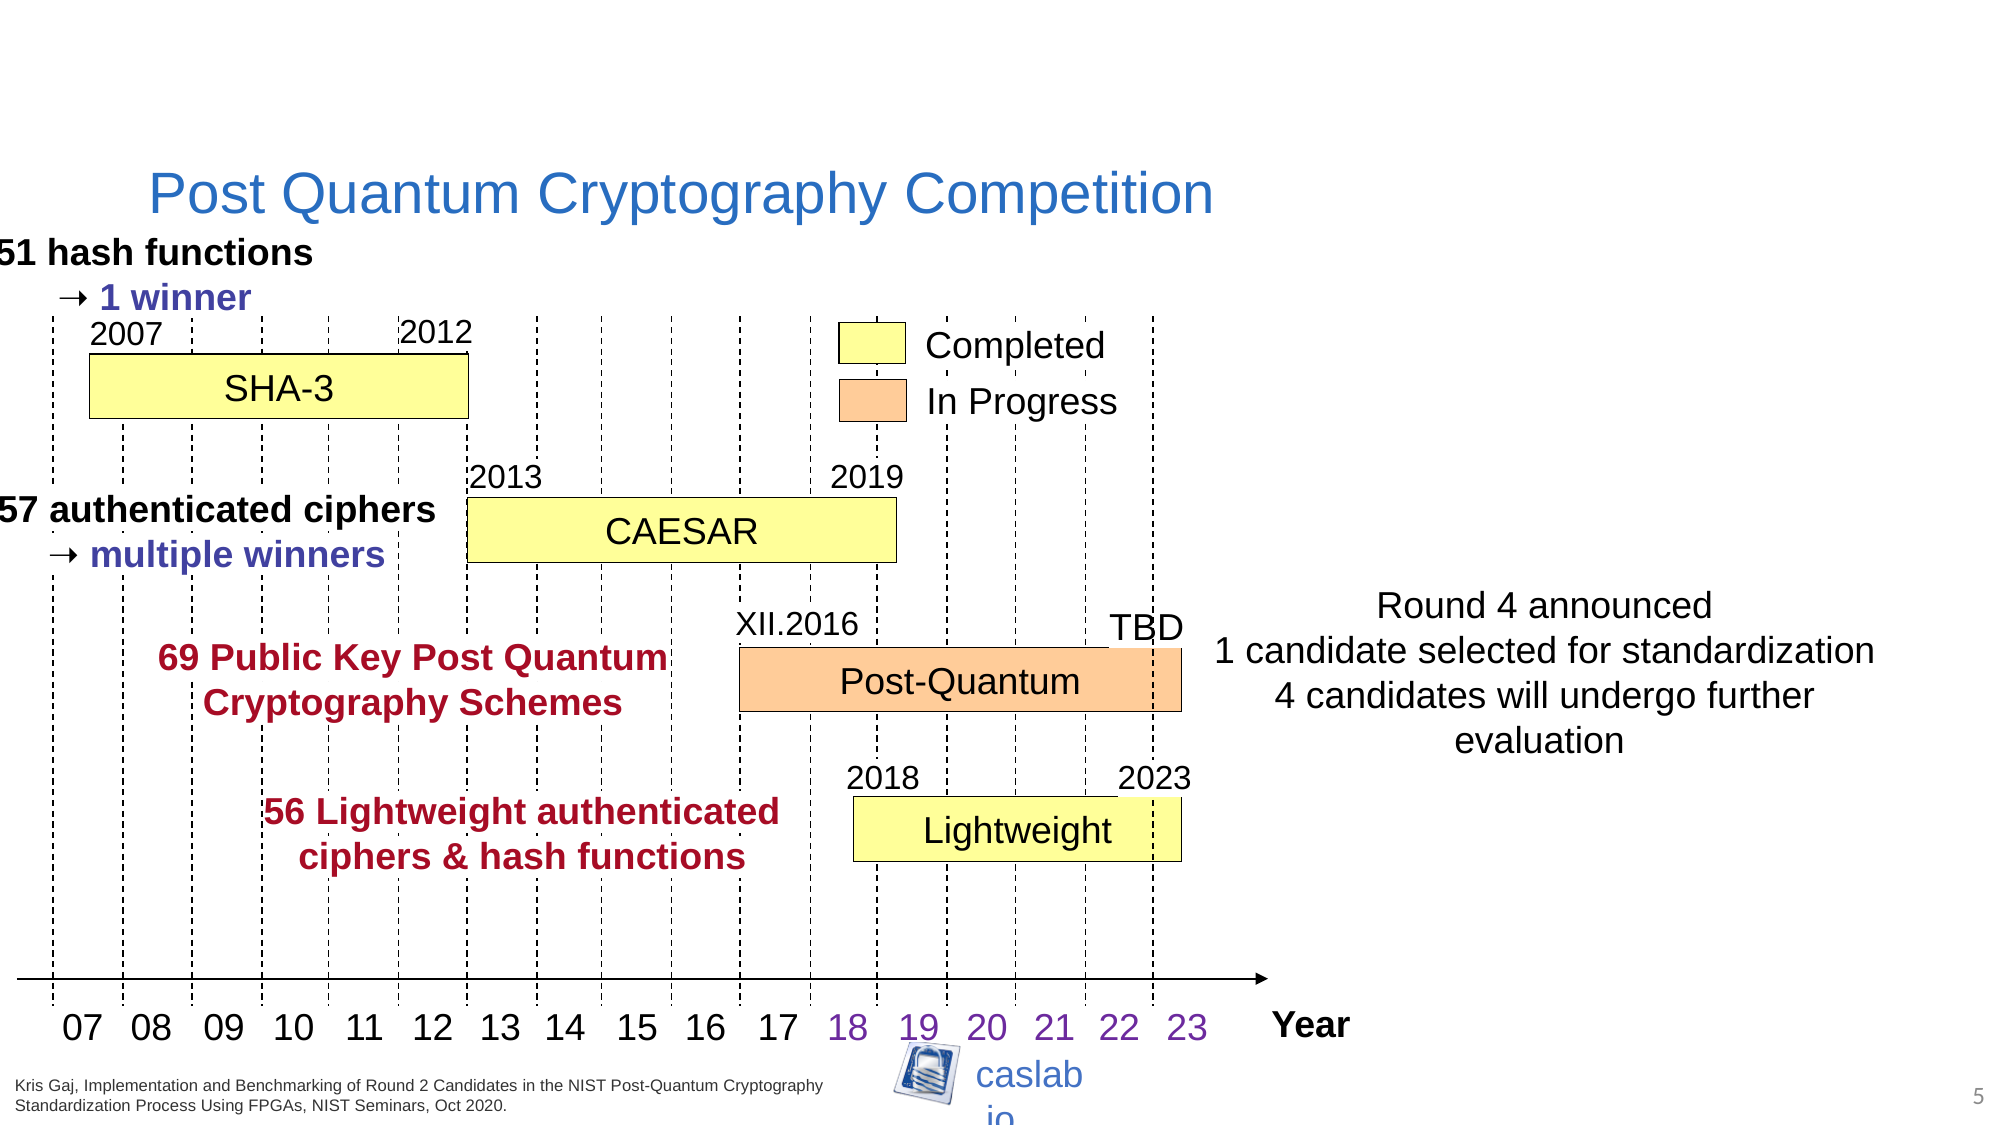

Post Quantum Cryptography Competition
51 hash functions
➝ 1 winner
2012
2007
Completed

SHA-3
In Progress

2019
2013
57 authenticated ciphers
➝ multiple winners
CAESAR
Round 4 announced
1 candidate selected for standardization
4 candidates will undergo further evaluation
XII.2016
TBD
69 Public Key Post Quantum Cryptography Schemes
Post-Quantum
2018
2023
56 Lightweight authenticated ciphers & hash functions
Lightweight
Year
17
18
19
20
21
22
23
15
16
09
10
11
12
13
14
07
08
Kris Gaj, Implementation and Benchmarking of Round 2 Candidates in the NIST Post-Quantum Cryptography Standardization Process Using FPGAs, NIST Seminars, Oct 2020.